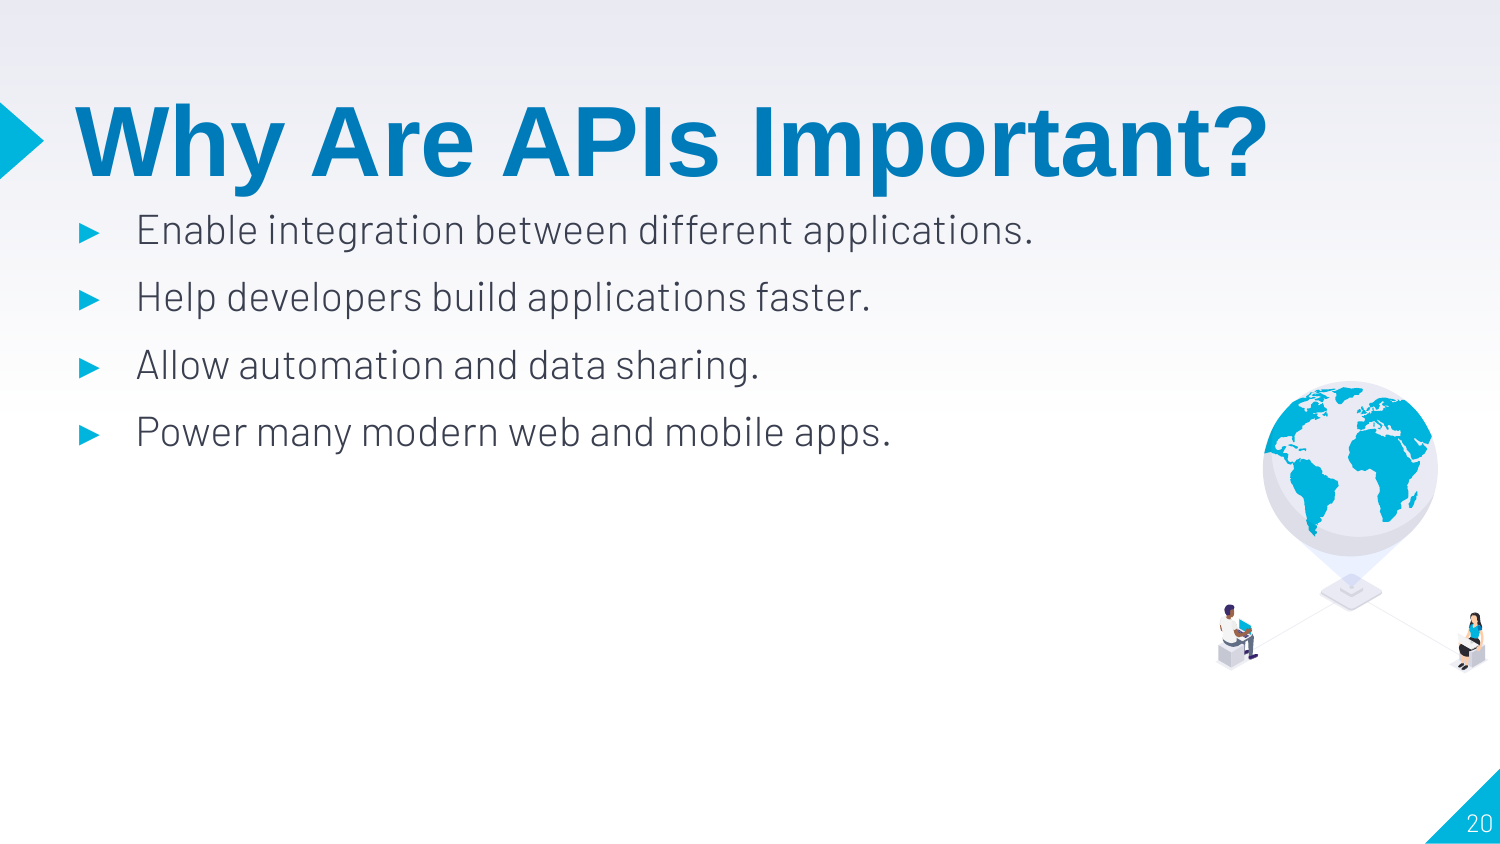

# Why Are APIs Important?
Enable integration between different applications.
Help developers build applications faster.
Allow automation and data sharing.
Power many modern web and mobile apps.

20